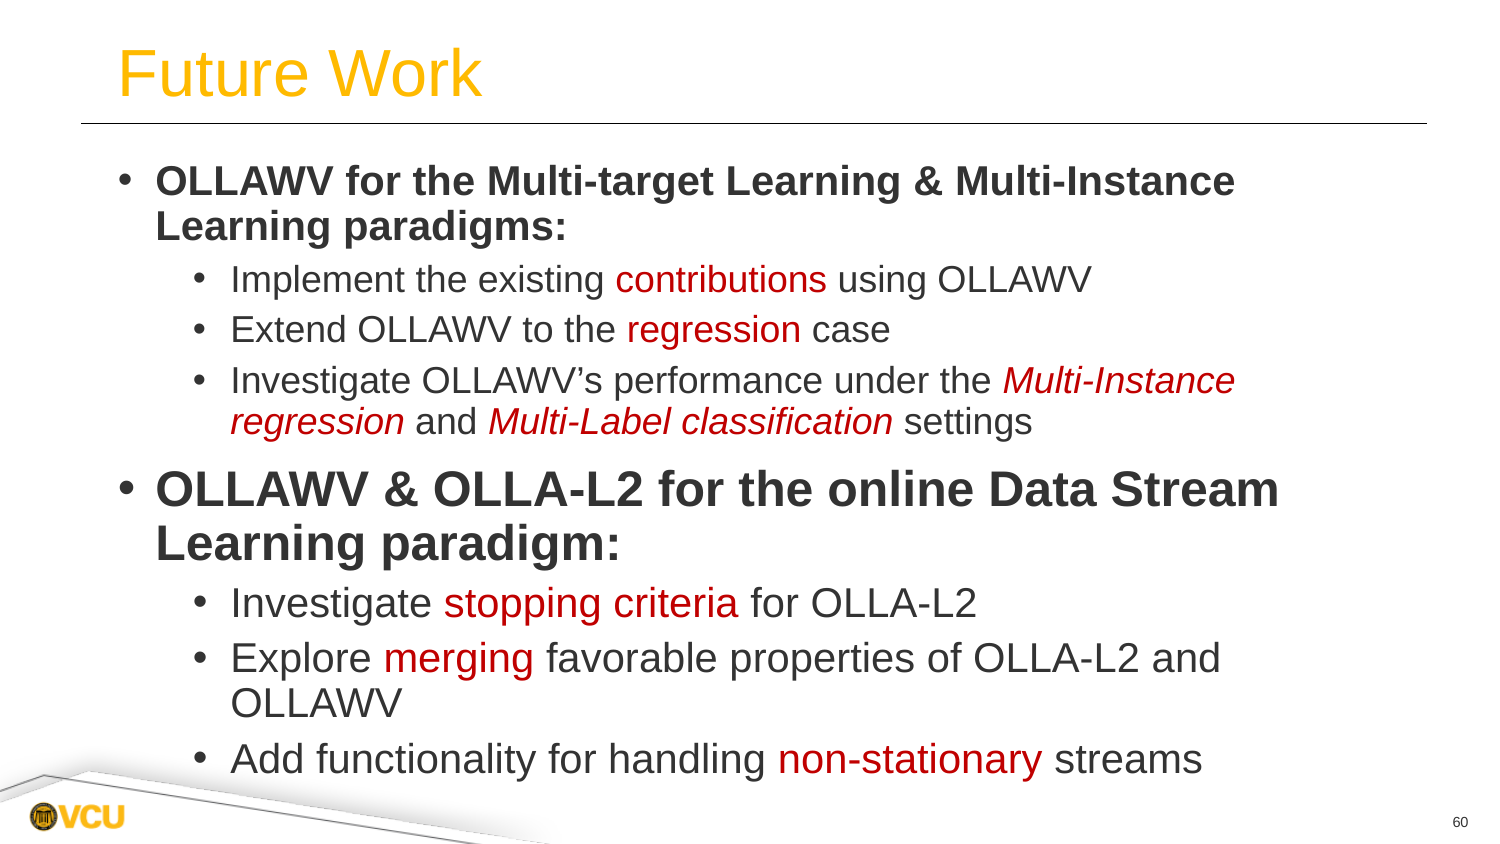

# Future Work
OLLAWV for the Multi-target Learning & Multi-Instance Learning paradigms:
Implement the existing contributions using OLLAWV
Extend OLLAWV to the regression case
Investigate OLLAWV’s performance under the Multi-Instance regression and Multi-Label classification settings
OLLAWV & OLLA-L2 for the online Data Stream Learning paradigm:
Investigate stopping criteria for OLLA-L2
Explore merging favorable properties of OLLA-L2 and OLLAWV
Add functionality for handling non-stationary streams

60